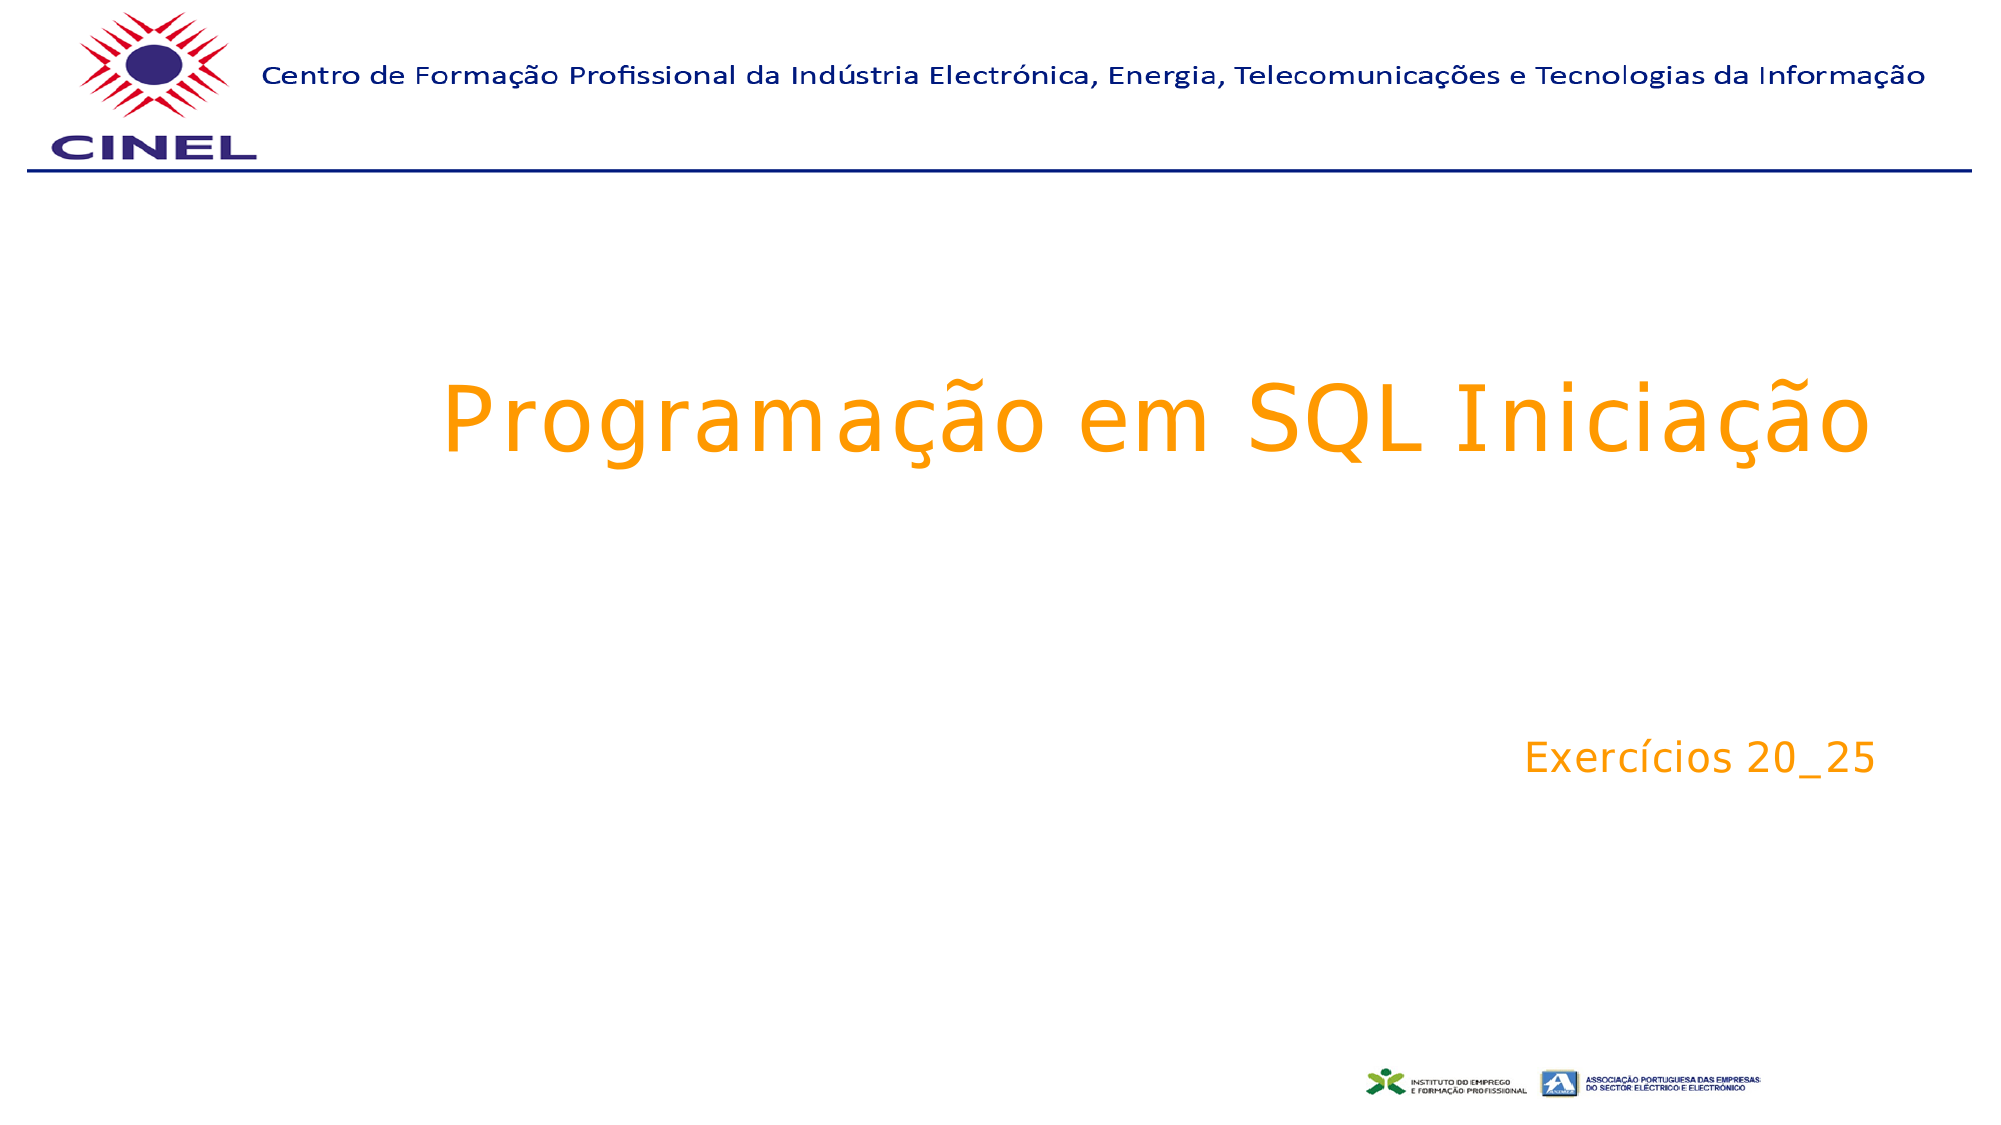

# Programação em SQL Iniciação
Exercícios 20_25